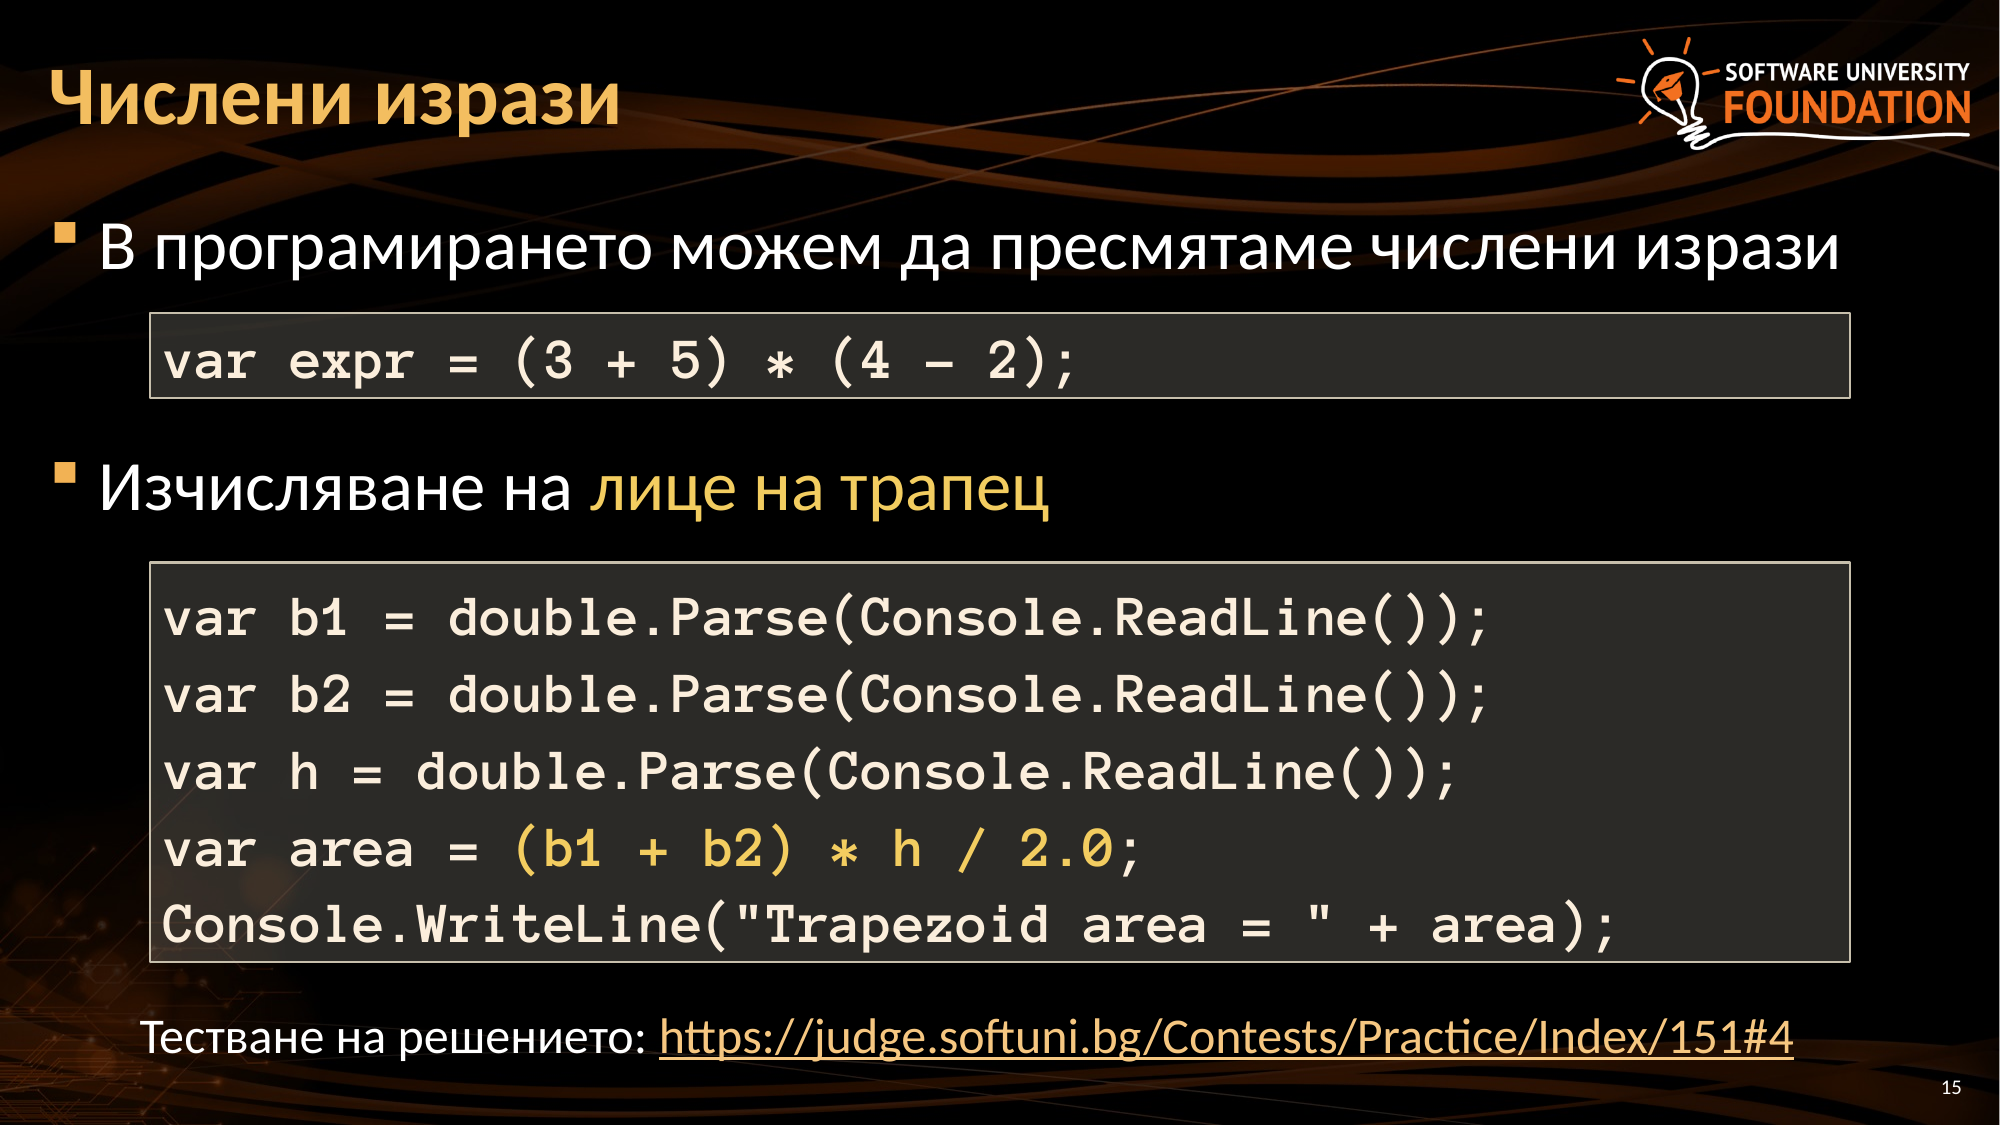

# Числени изрази
В програмирането можем да пресмятаме числени изрази

Изчисляване на лице на трапец
var expr = (3 + 5) * (4 – 2);
var b1 = double.Parse(Console.ReadLine());
var b2 = double.Parse(Console.ReadLine());
var h = double.Parse(Console.ReadLine());
var area = (b1 + b2) * h / 2.0;
Console.WriteLine("Trapezoid area = " + area);
Тестване на решението: https://judge.softuni.bg/Contests/Practice/Index/151#4
15